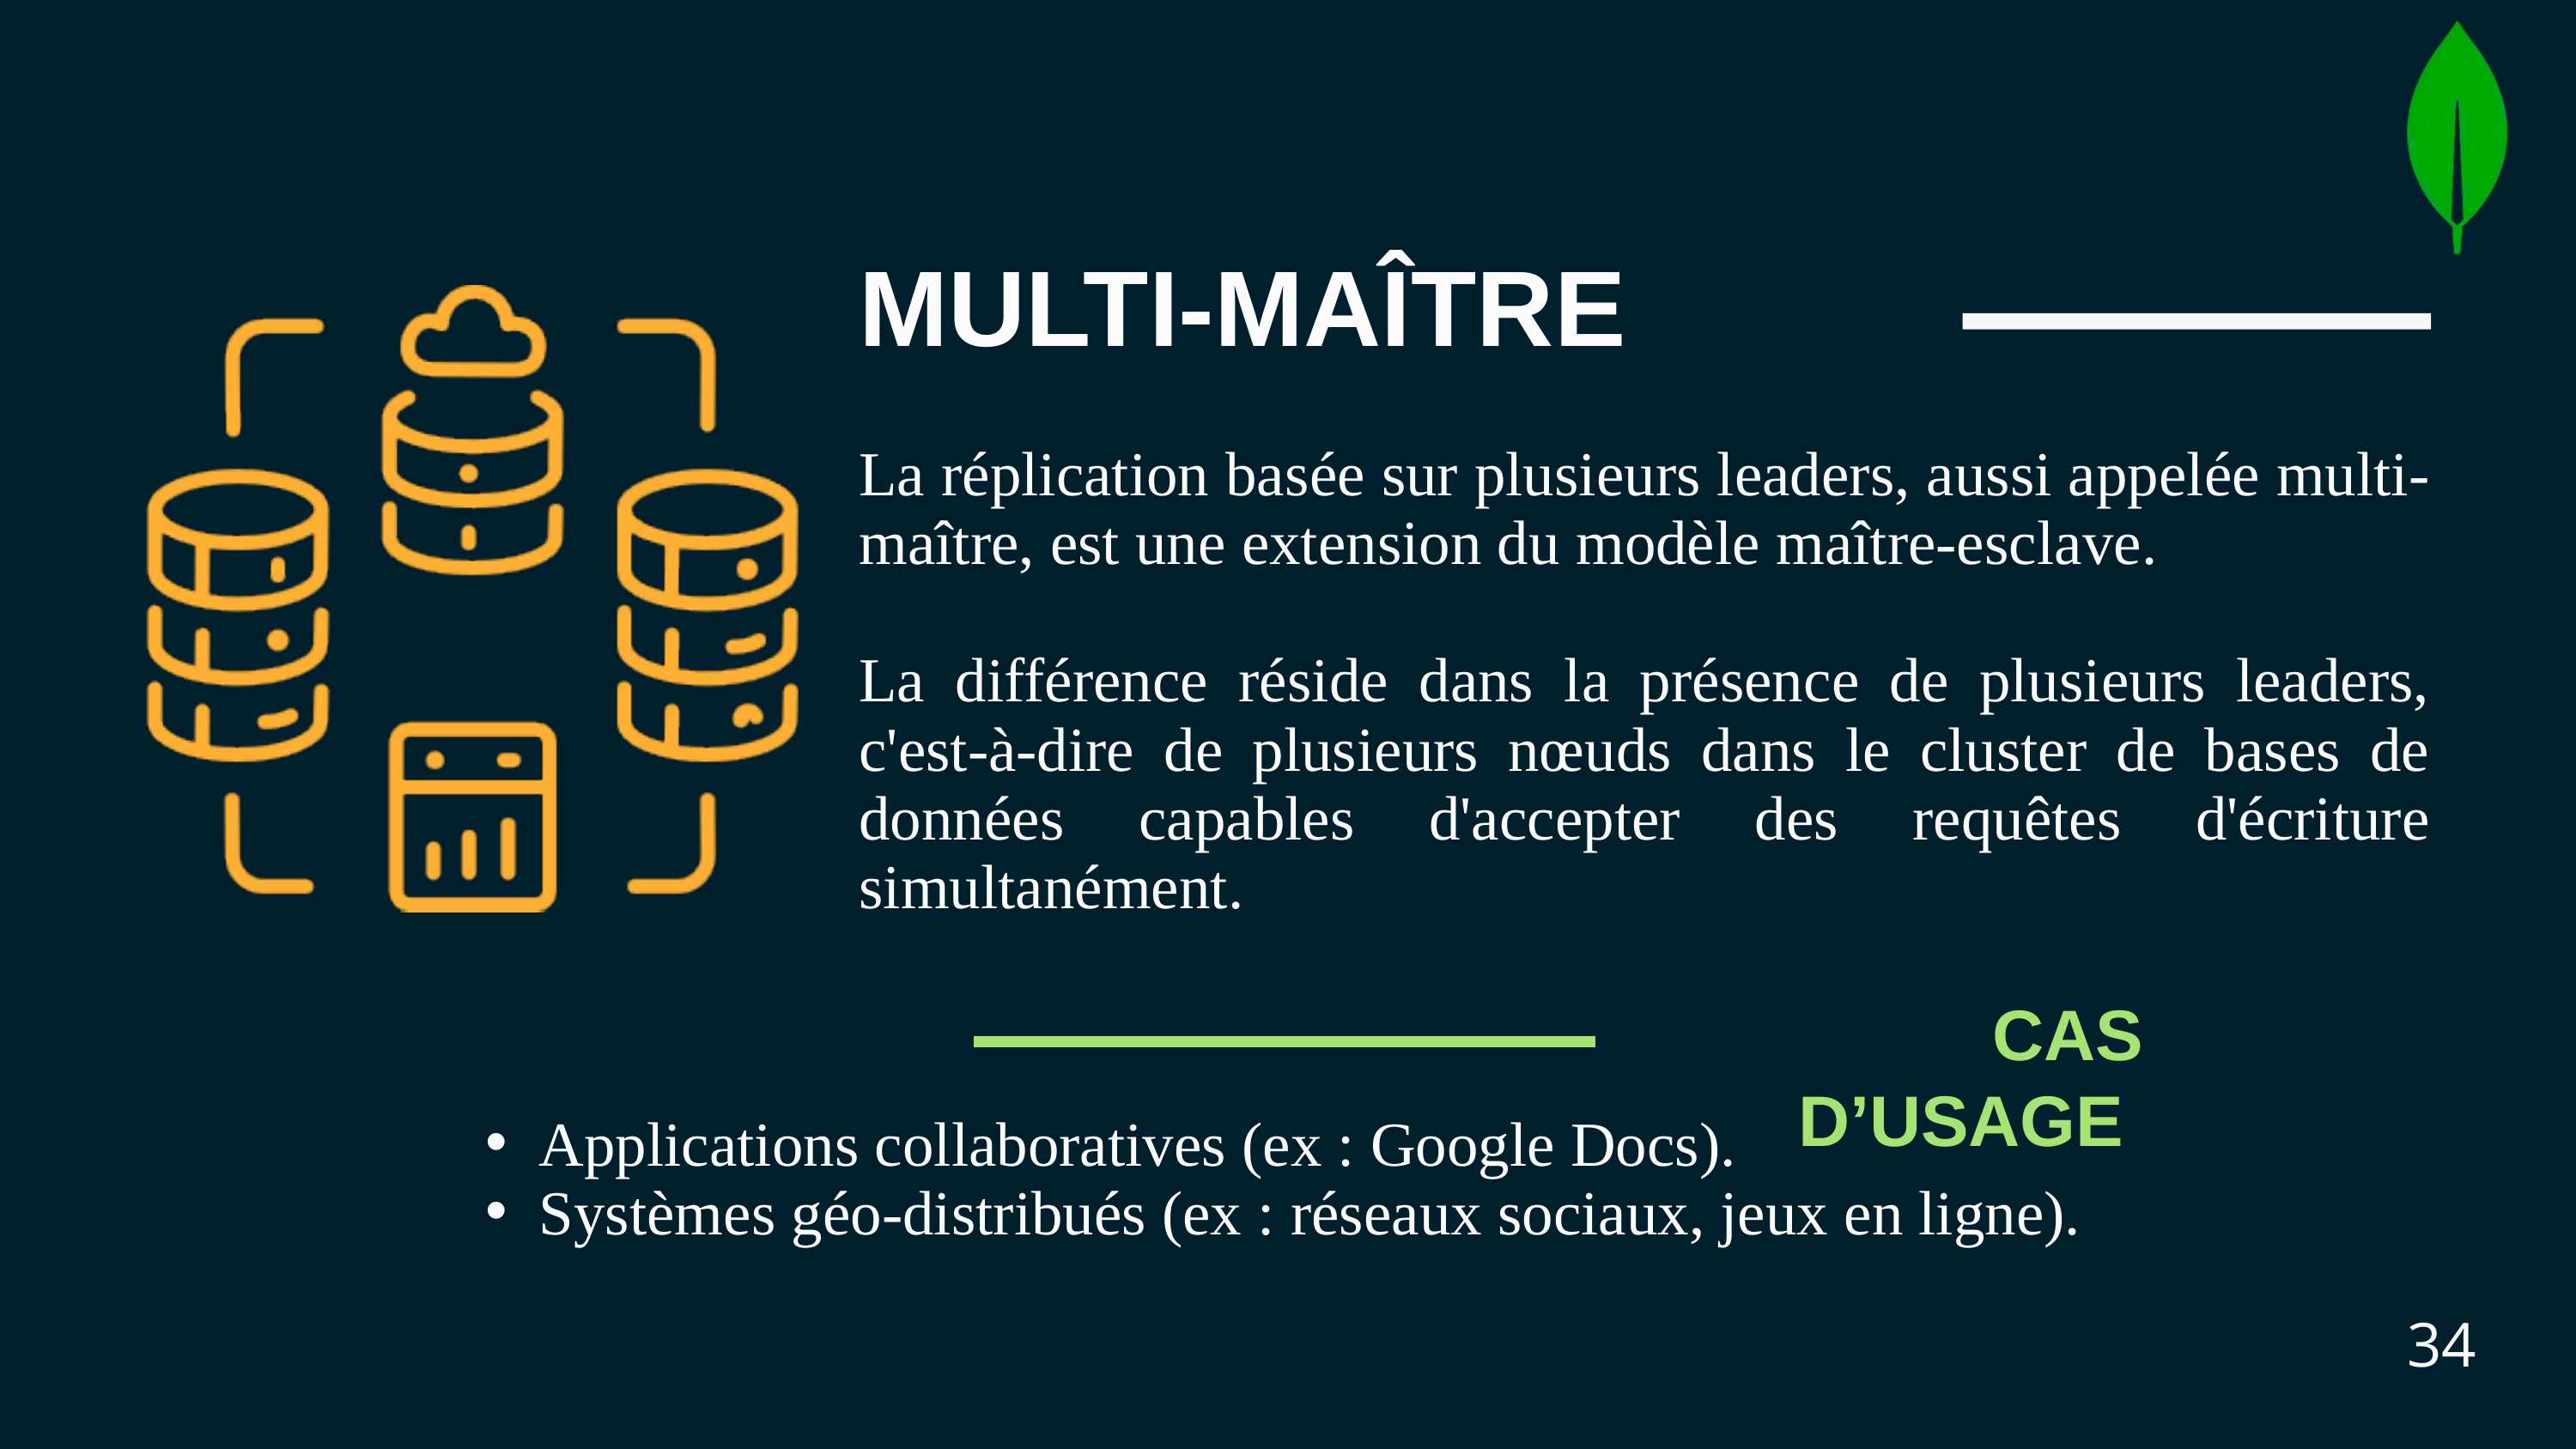

MULTI-MAÎTRE

La réplication basée sur plusieurs leaders, aussi appelée multi-maître, est une extension du modèle maître-esclave.

La différence réside dans la présence de plusieurs leaders, c'est-à-dire de plusieurs nœuds dans le cluster de bases de données capables d'accepter des requêtes d'écriture simultanément.
CAS D’USAGE

Applications collaboratives (ex : Google Docs).
Systèmes géo-distribués (ex : réseaux sociaux, jeux en ligne).
34